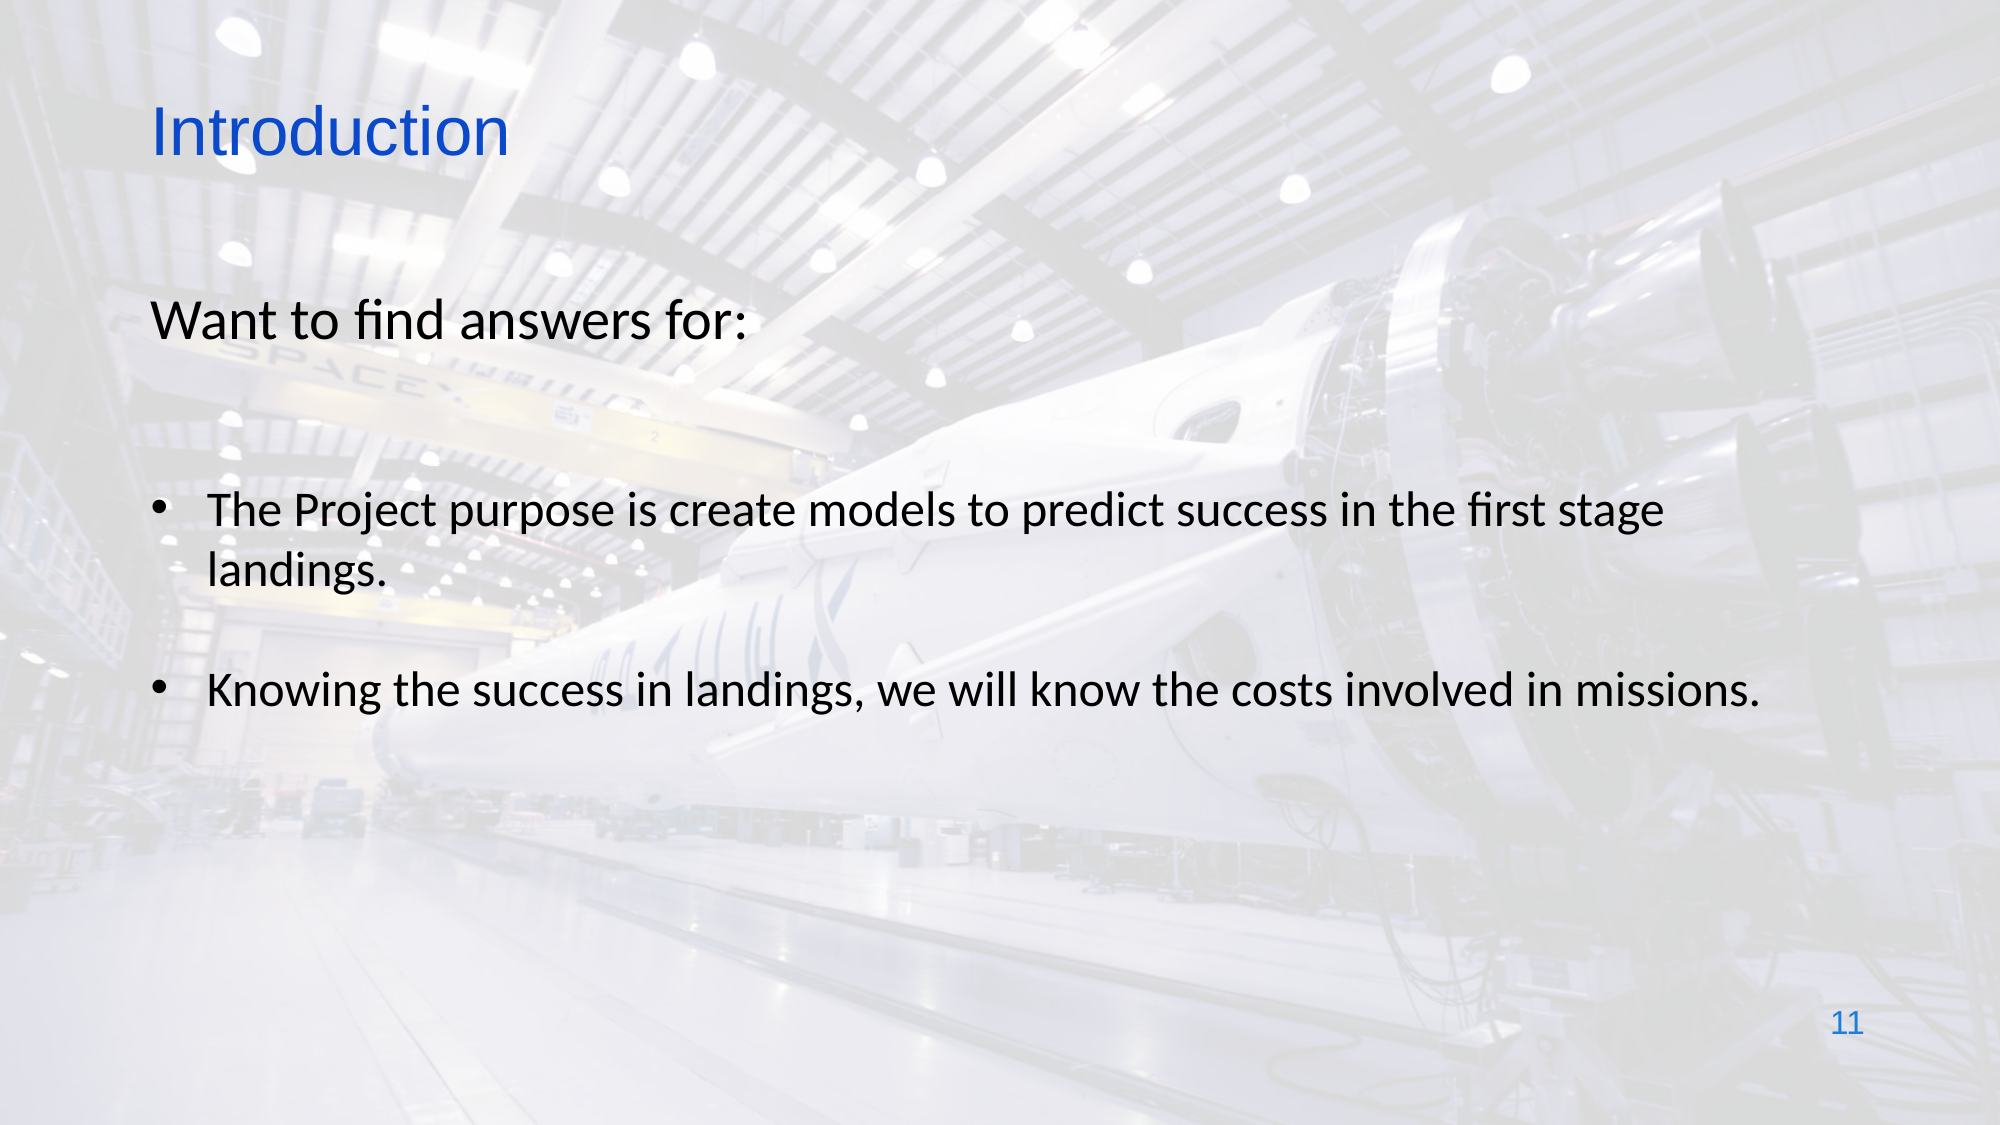

Introduction
Want to find answers for:
The Project purpose is create models to predict success in the first stage landings.

Knowing the success in landings, we will know the costs involved in missions.
11